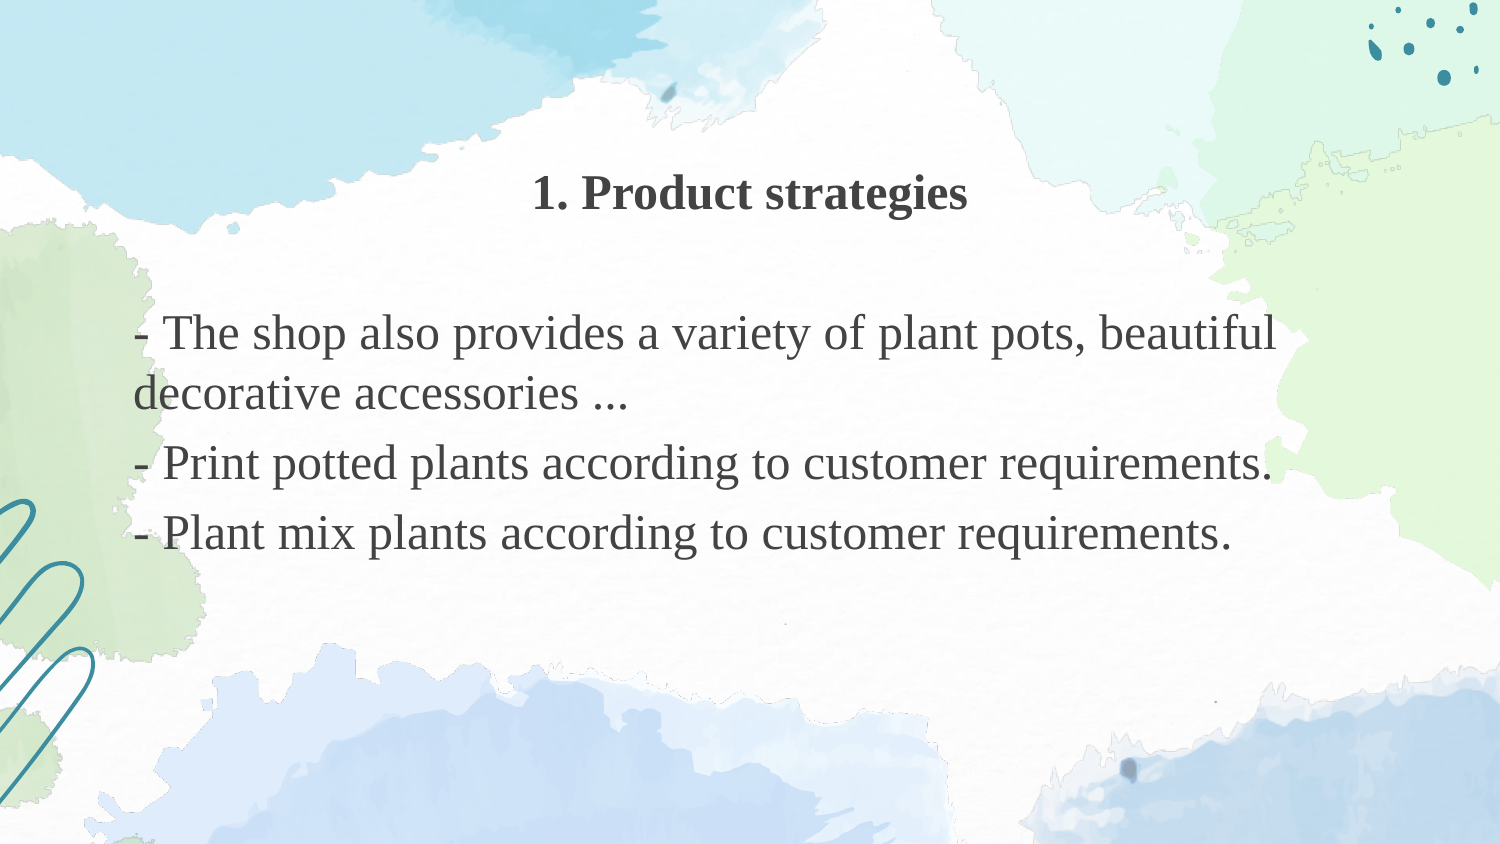

1. Product strategies

- The shop also provides a variety of plant pots, beautiful decorative accessories ...
- Print potted plants according to customer requirements.
- Plant mix plants according to customer requirements.